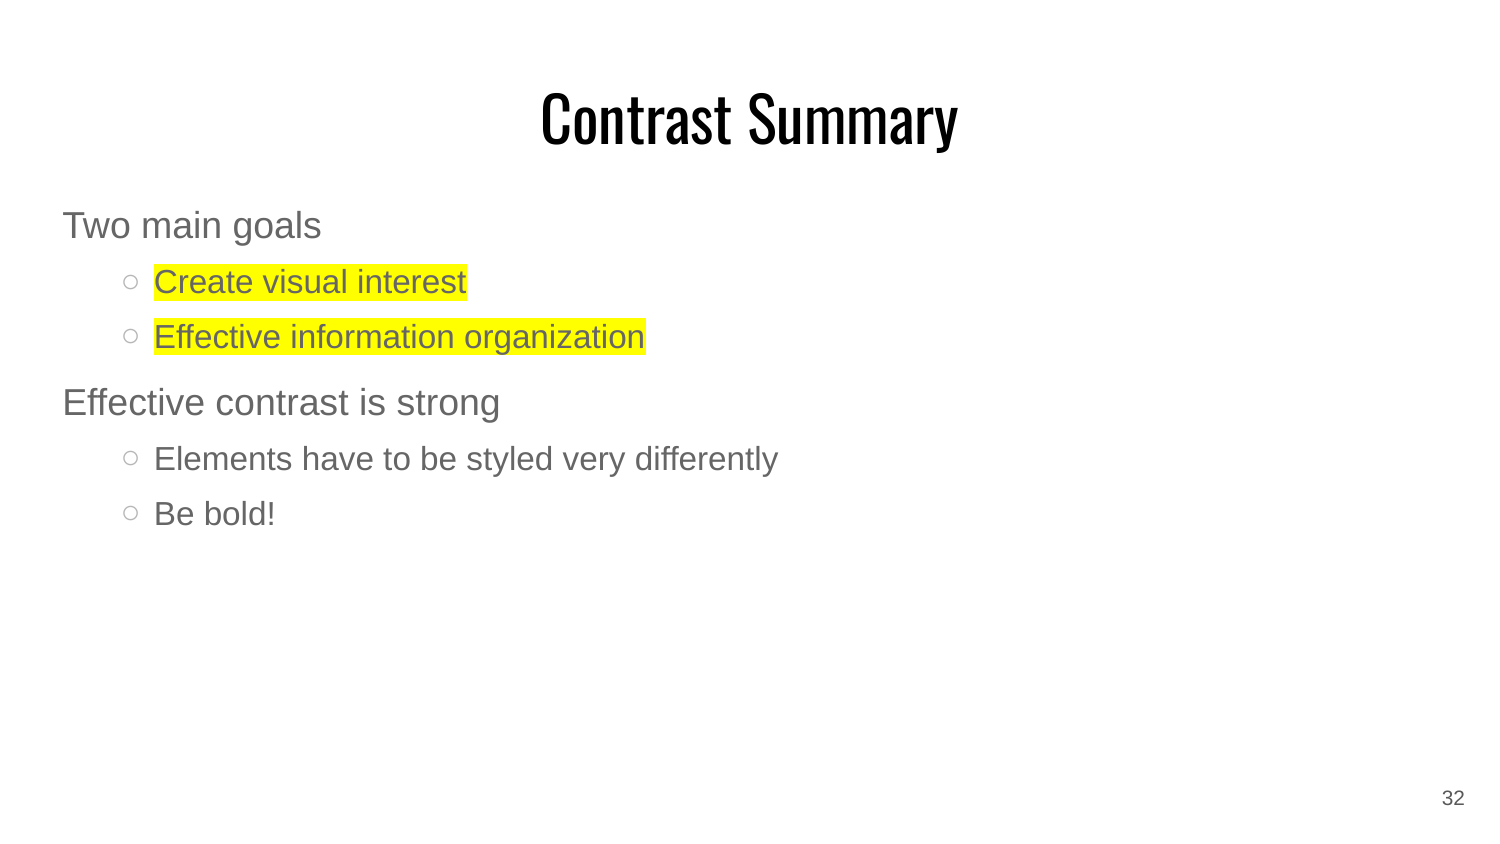

# Contrast Summary
Two main goals
Create visual interest
Effective information organization
Effective contrast is strong
Elements have to be styled very differently
Be bold!
32